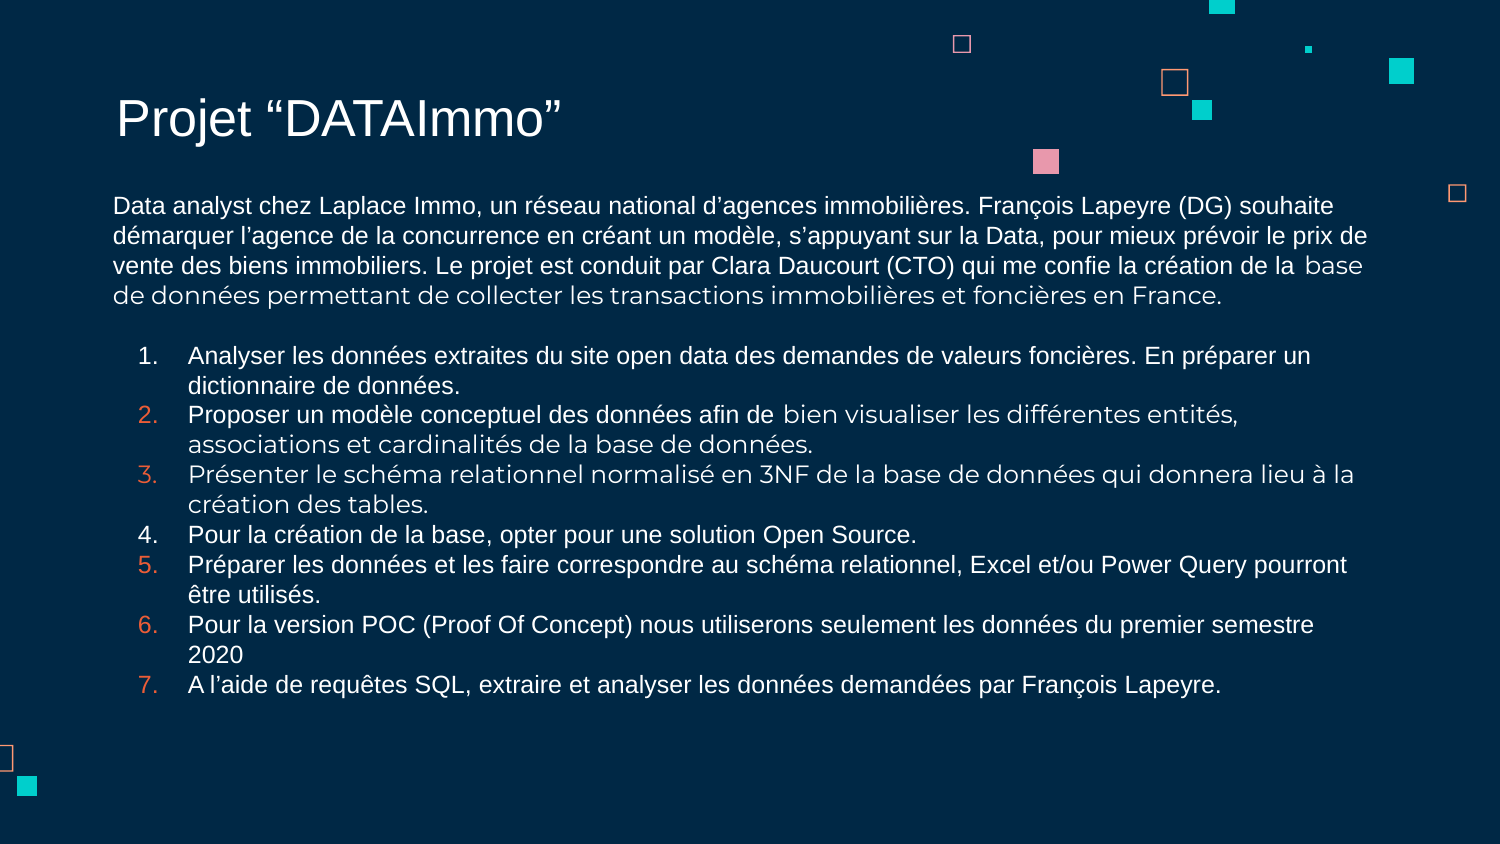

# Projet “DATAImmo”
Data analyst chez Laplace Immo, un réseau national d’agences immobilières. François Lapeyre (DG) souhaite démarquer l’agence de la concurrence en créant un modèle, s’appuyant sur la Data, pour mieux prévoir le prix de vente des biens immobiliers. Le projet est conduit par Clara Daucourt (CTO) qui me confie la création de la base de données permettant de collecter les transactions immobilières et foncières en France.

Analyser les données extraites du site open data des demandes de valeurs foncières. En préparer un dictionnaire de données.
Proposer un modèle conceptuel des données afin de bien visualiser les différentes entités, associations et cardinalités de la base de données.
Présenter le schéma relationnel normalisé en 3NF de la base de données qui donnera lieu à la création des tables.
Pour la création de la base, opter pour une solution Open Source.
Préparer les données et les faire correspondre au schéma relationnel, Excel et/ou Power Query pourront être utilisés.
Pour la version POC (Proof Of Concept) nous utiliserons seulement les données du premier semestre 2020
A l’aide de requêtes SQL, extraire et analyser les données demandées par François Lapeyre.